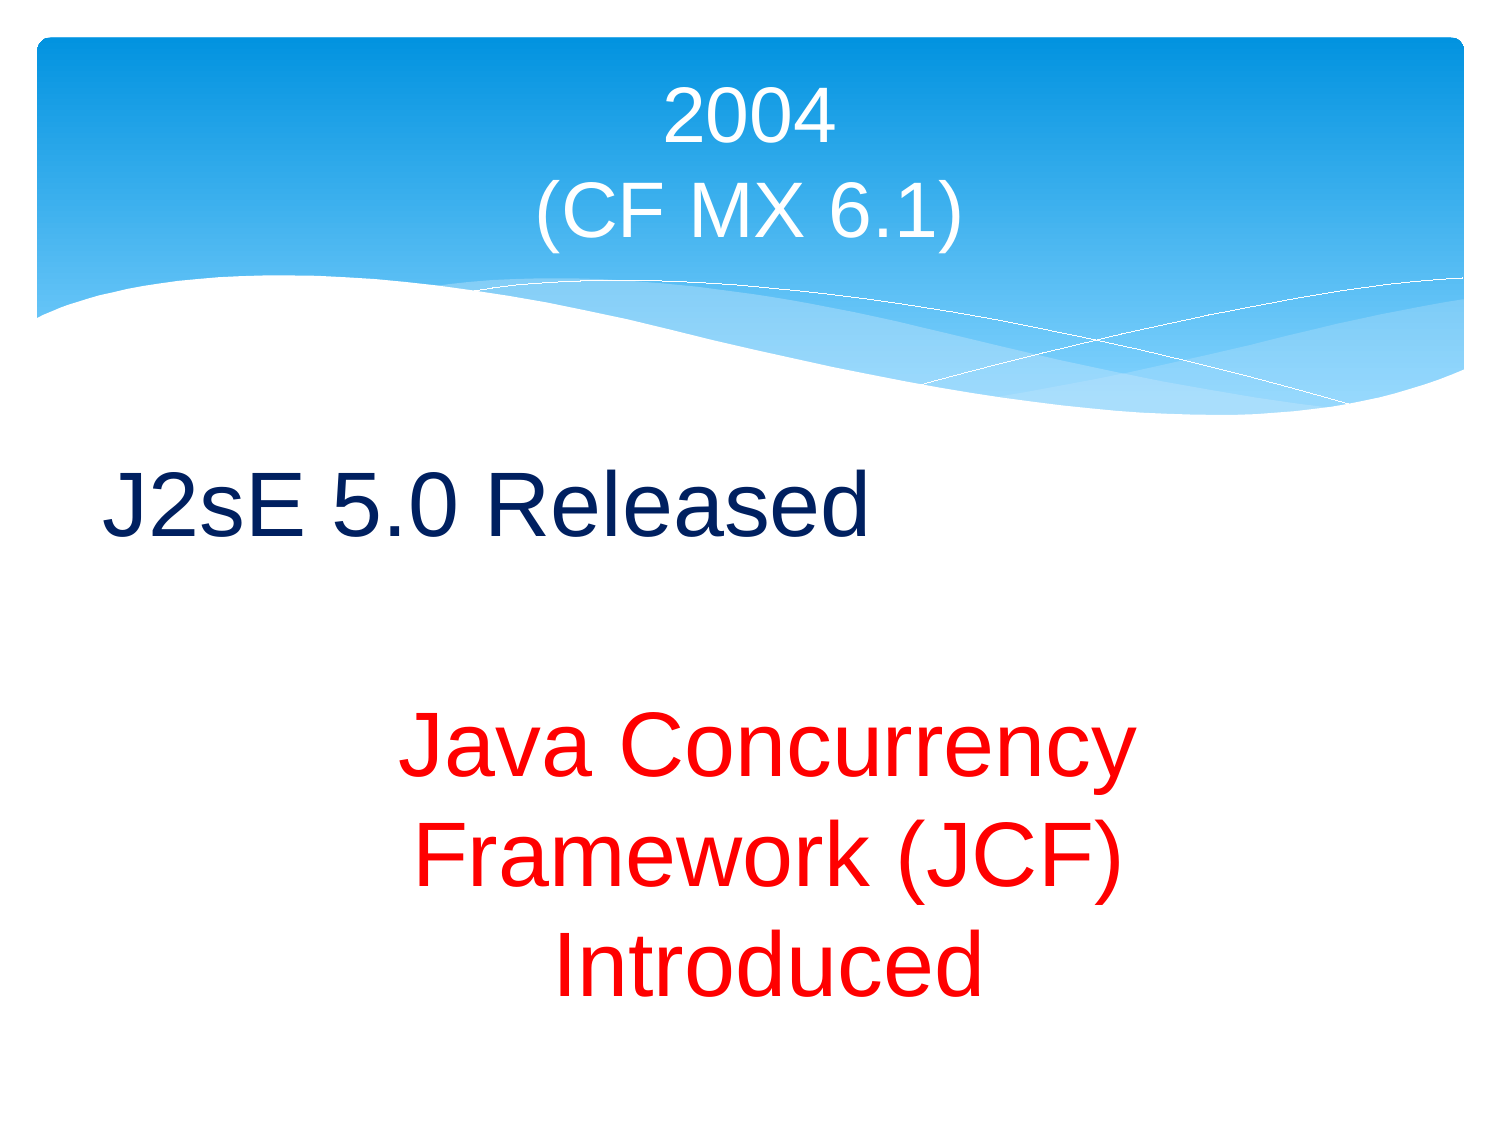

# 2004 (CF MX 6.1)
J2sE 5.0 Released
Java Concurrency Framework (JCF) Introduced